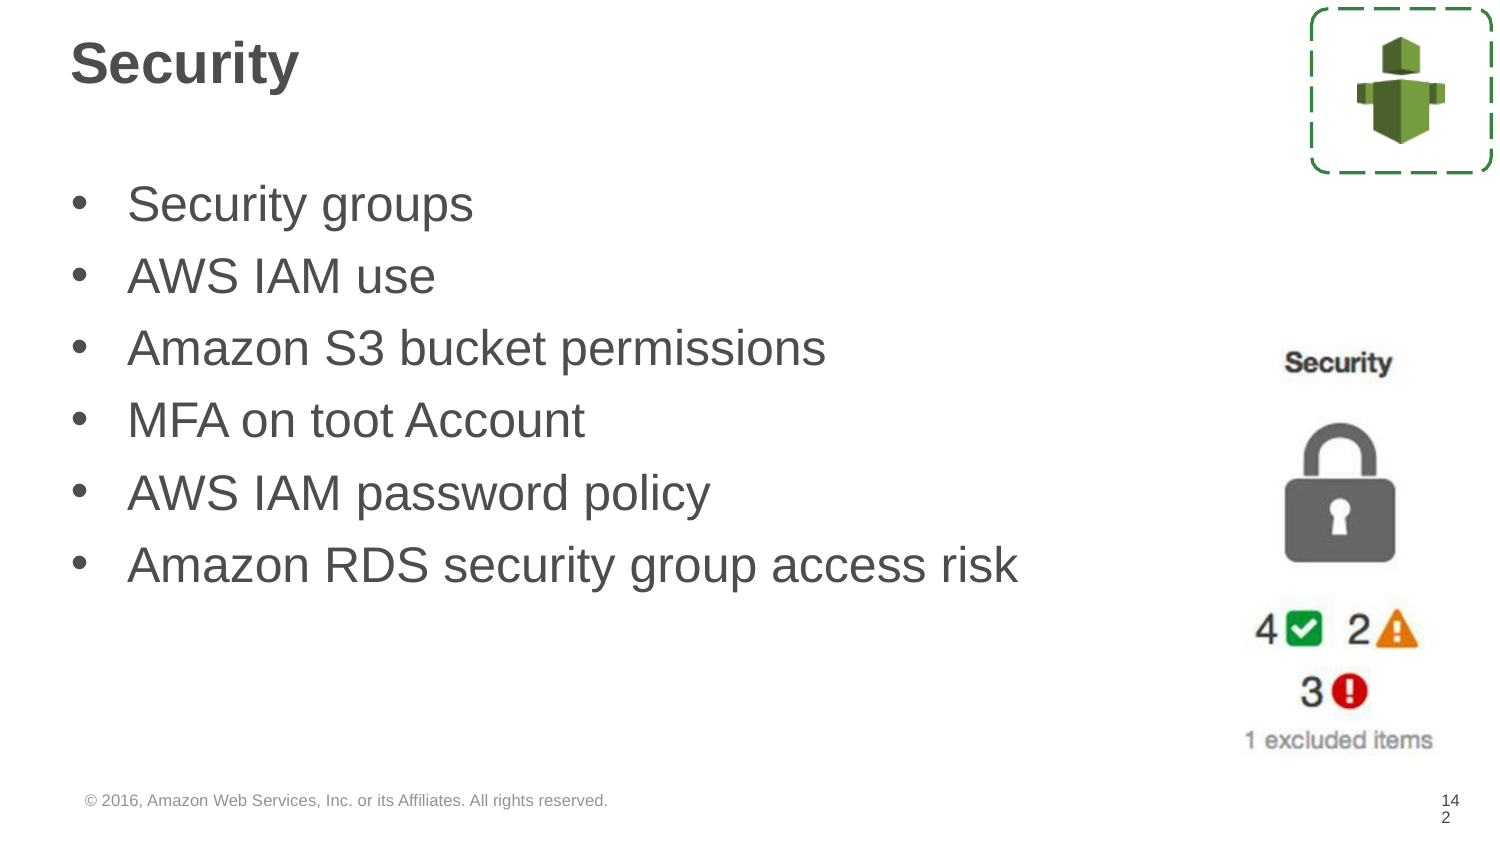

# Security
Security groups
AWS IAM use
Amazon S3 bucket permissions
MFA on toot Account
AWS IAM password policy
Amazon RDS security group access risk

© 2016, Amazon Web Services, Inc. or its Affiliates. All rights reserved.
142